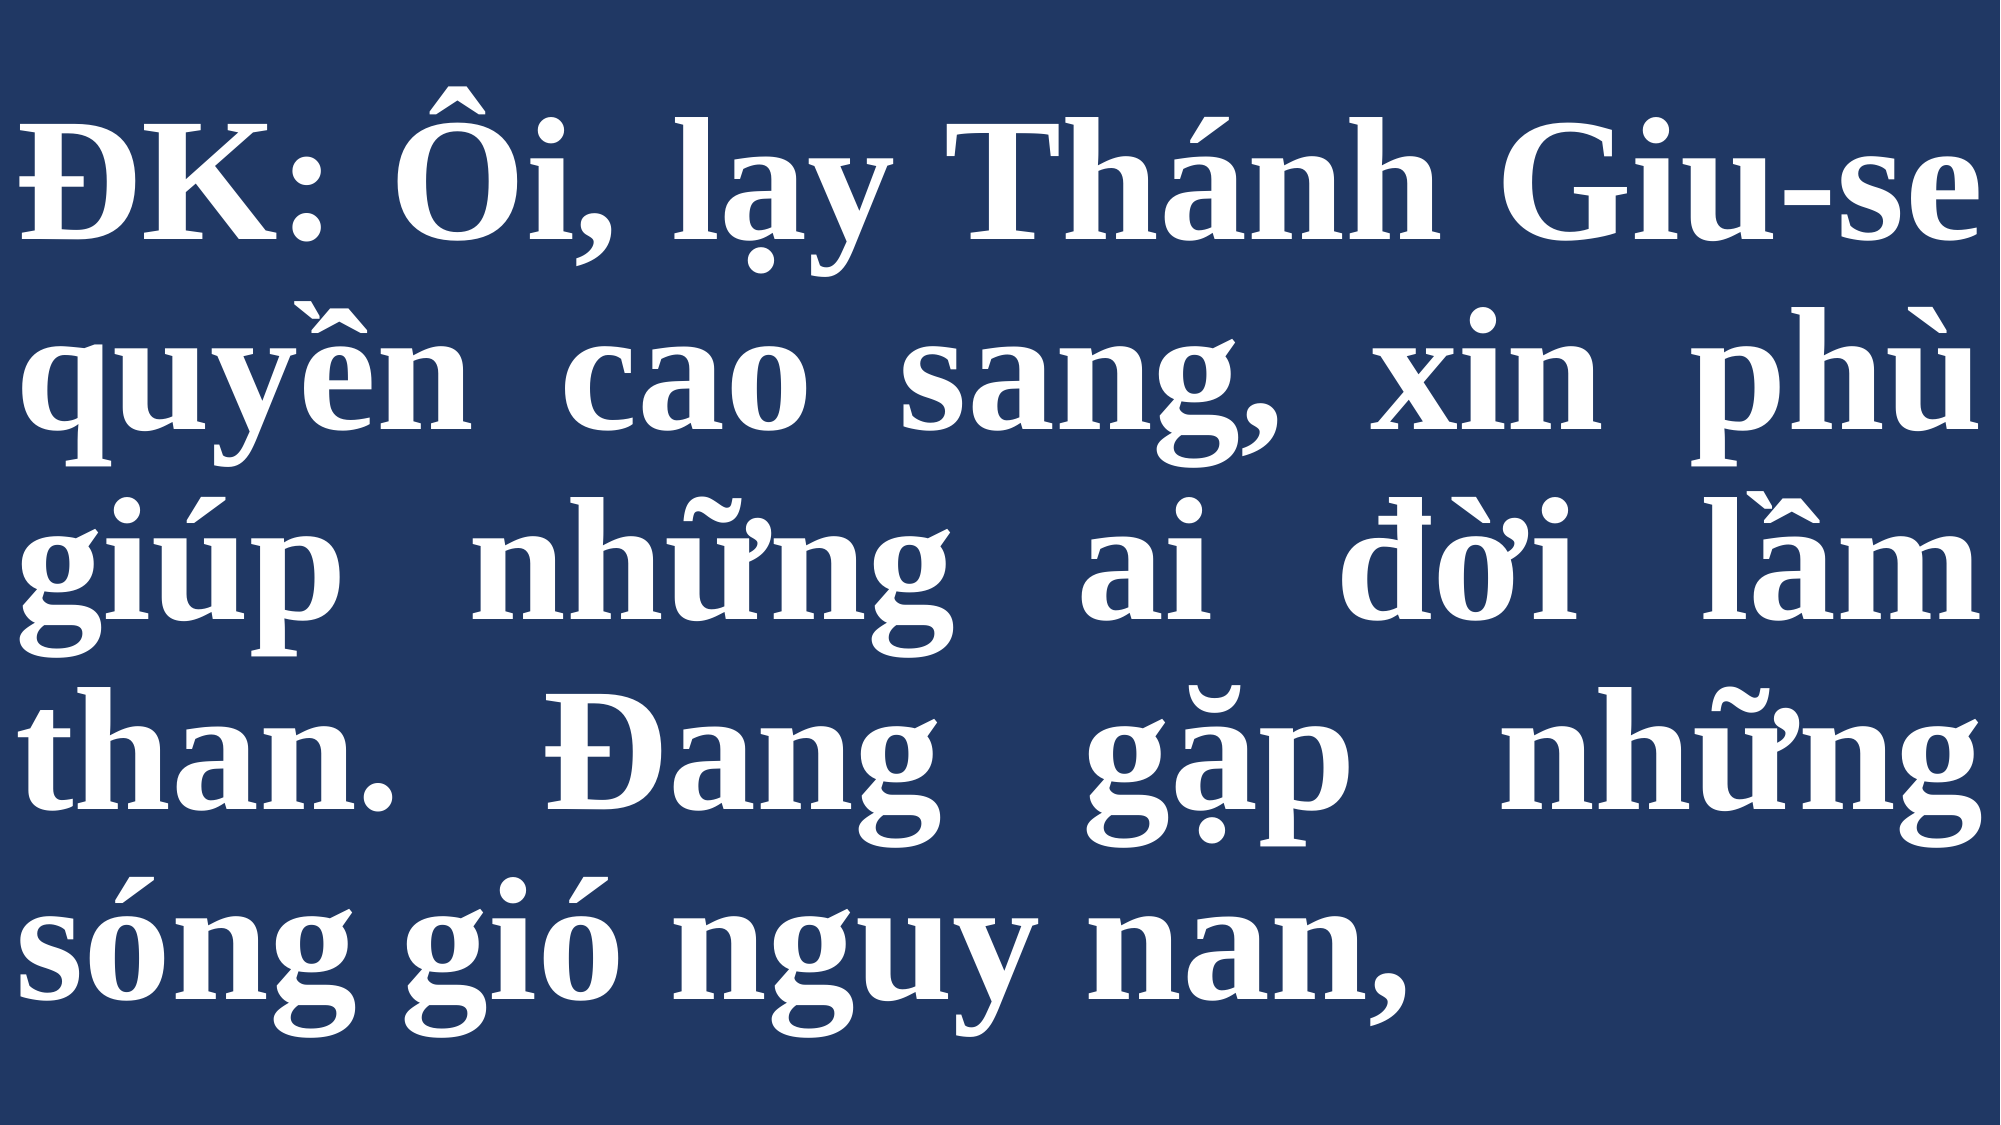

# ĐK: Ôi, lạy Thánh Giu-se quyền cao sang, xin phù giúp những ai đời lầm than. Đang gặp những sóng gió nguy nan,